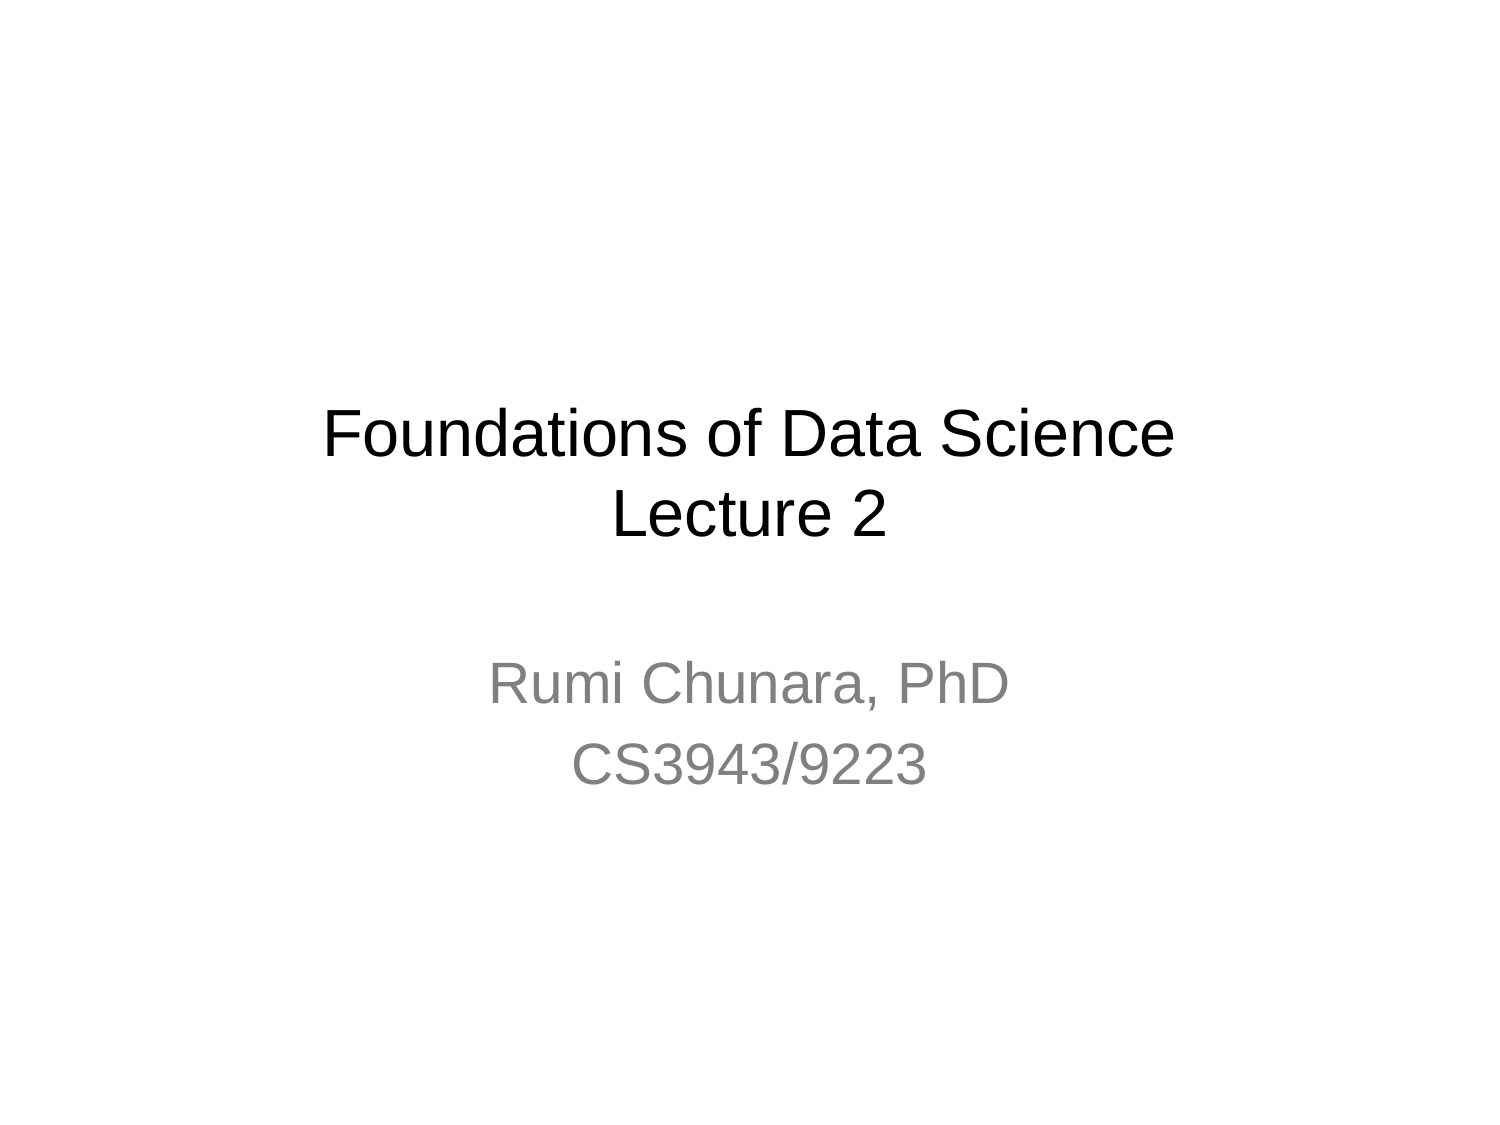

# Foundations of Data Science Lecture 2
Rumi Chunara, PhD
CS3943/9223